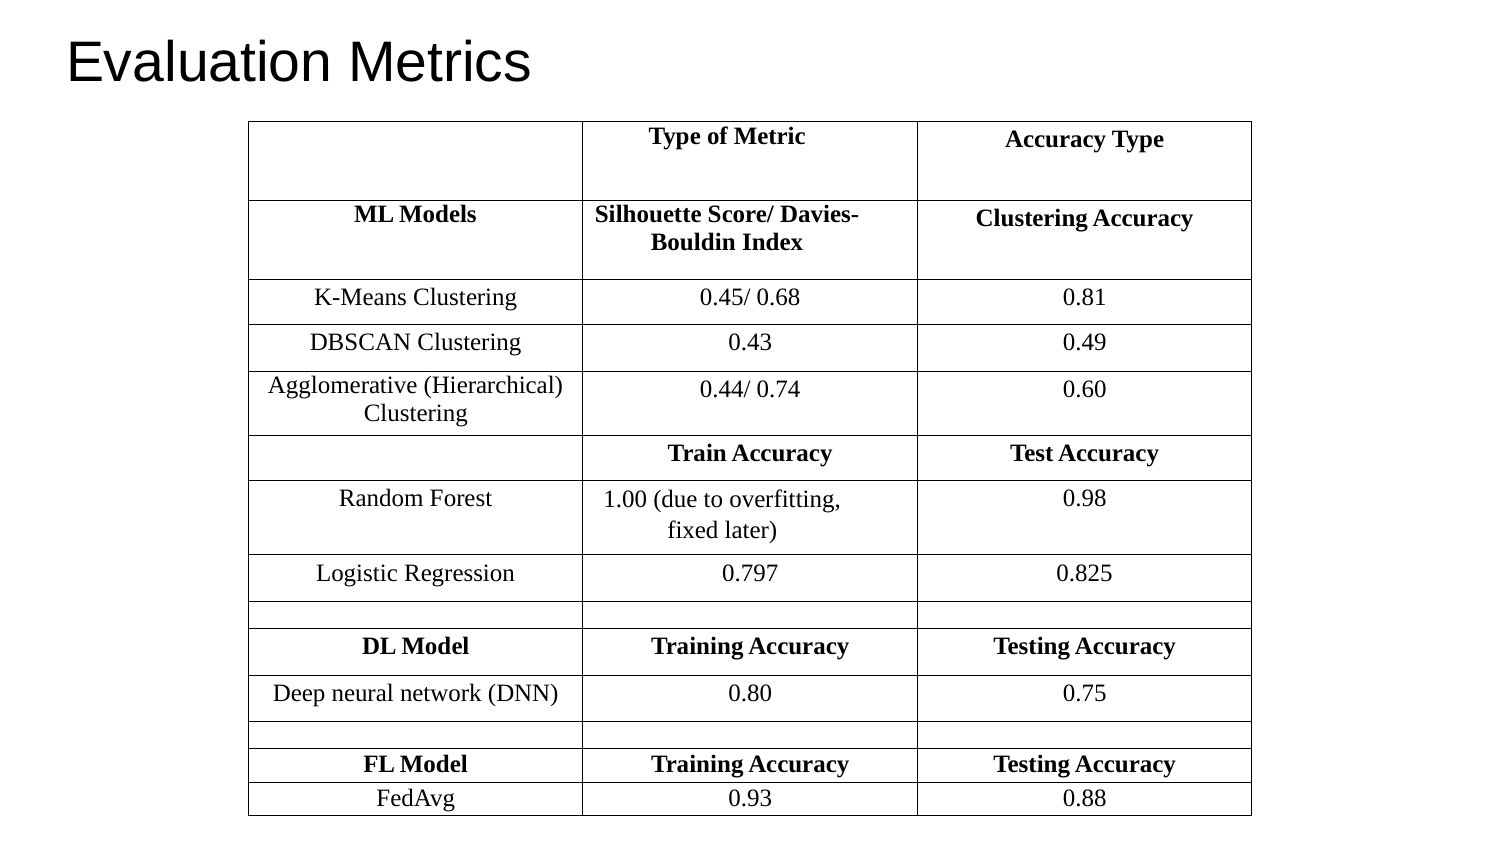

# Evaluation Metrics
|  | Type of Metric | Accuracy Type |
| --- | --- | --- |
| ML Models | Silhouette Score/ Davies-Bouldin Index | Clustering Accuracy |
| K-Means Clustering | 0.45/ 0.68 | 0.81 |
| DBSCAN Clustering | 0.43 | 0.49 |
| Agglomerative (Hierarchical) Clustering | 0.44/ 0.74 | 0.60 |
|  | Train Accuracy | Test Accuracy |
| Random Forest | 1.00 (due to overfitting, fixed later) | 0.98 |
| Logistic Regression | 0.797 | 0.825 |
|  |  |  |
| DL Model | Training Accuracy | Testing Accuracy |
| Deep neural network (DNN) | 0.80 | 0.75 |
|  |  |  |
| FL Model | Training Accuracy | Testing Accuracy |
| FedAvg | 0.93 | 0.88 |